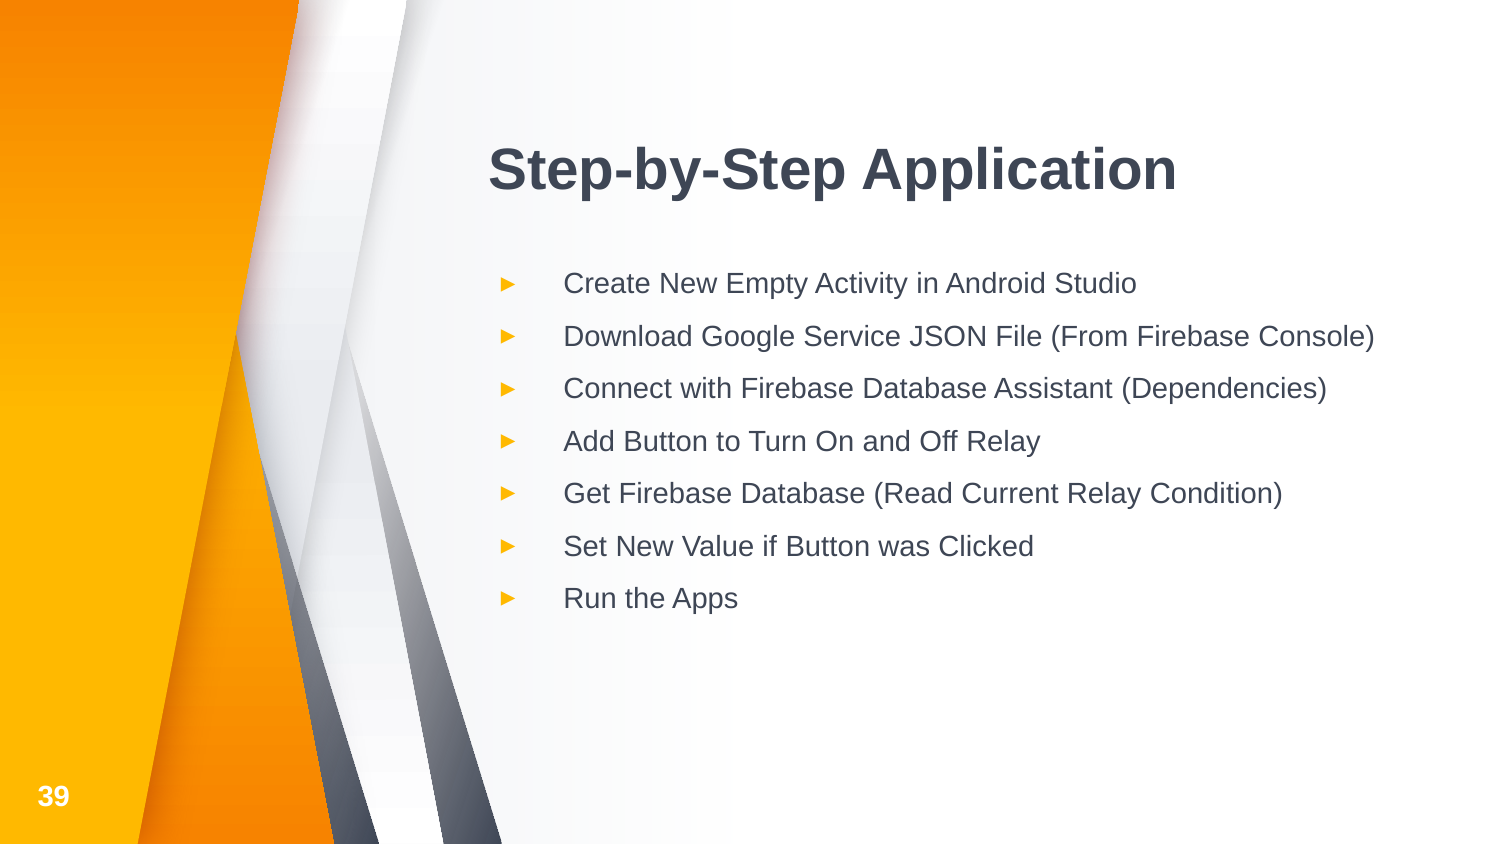

# Step-by-Step Application
Create New Empty Activity in Android Studio
Download Google Service JSON File (From Firebase Console)
Connect with Firebase Database Assistant (Dependencies)
Add Button to Turn On and Off Relay
Get Firebase Database (Read Current Relay Condition)
Set New Value if Button was Clicked
Run the Apps
39